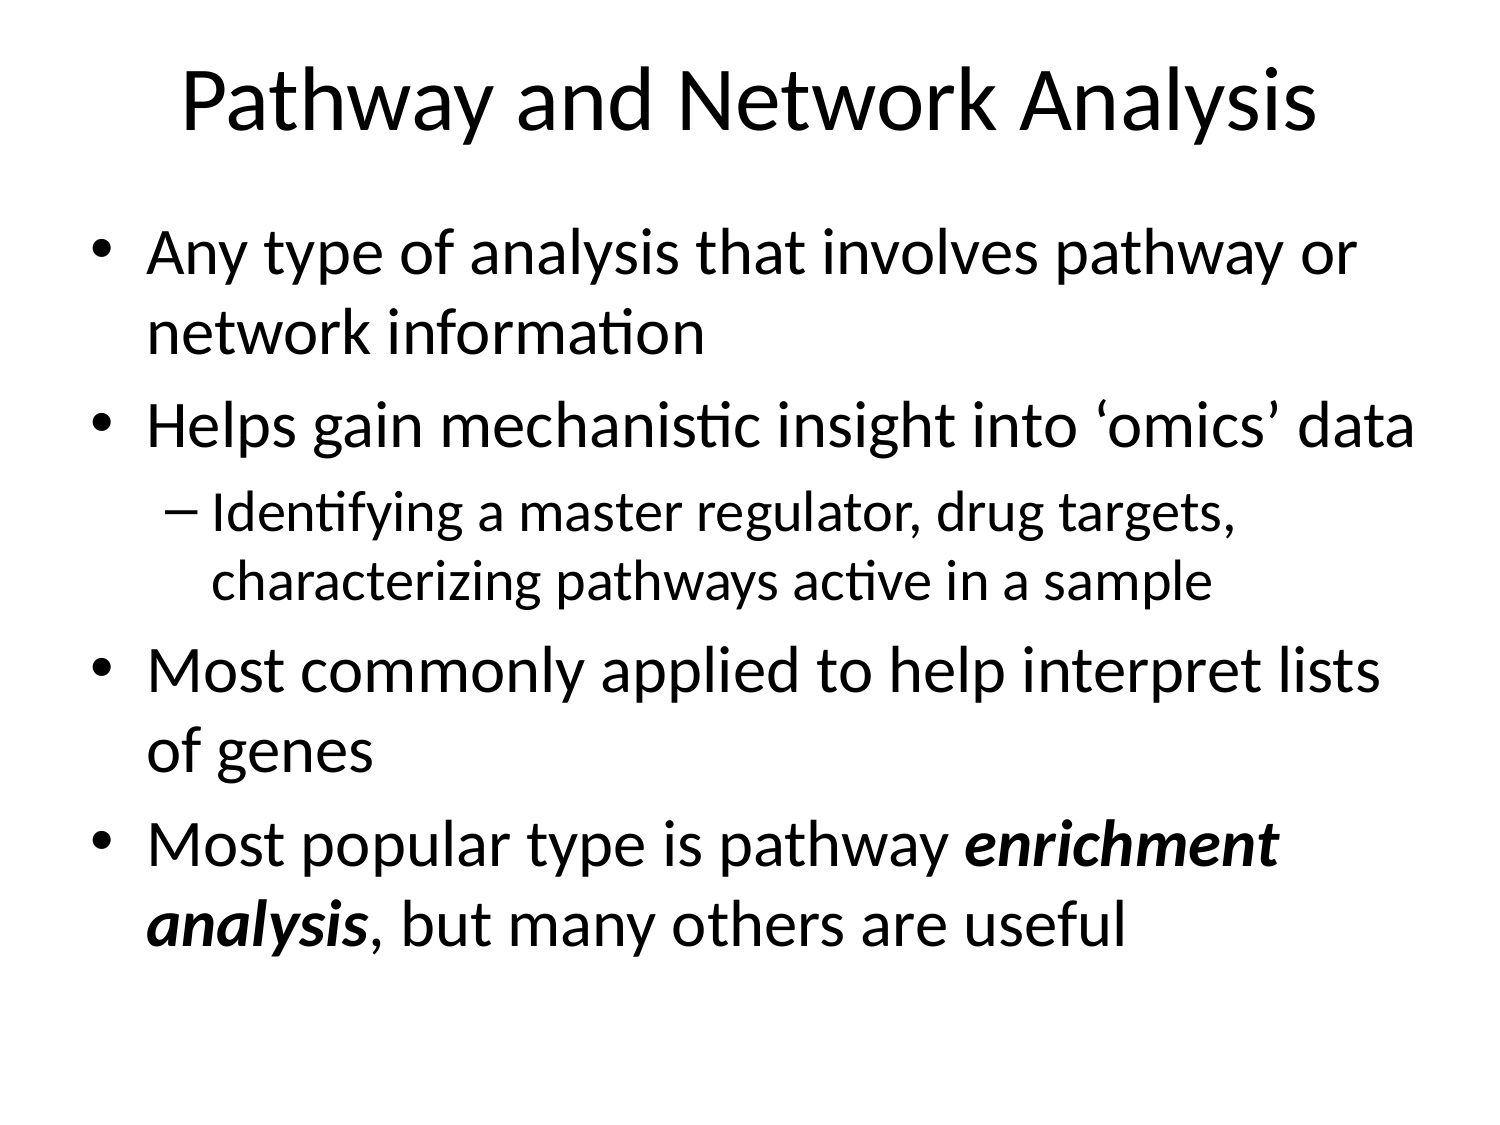

# Pathway and Network Analysis
Any type of analysis that involves pathway or network information
Helps gain mechanistic insight into ‘omics’ data
Identifying a master regulator, drug targets, characterizing pathways active in a sample
Most commonly applied to help interpret lists of genes
Most popular type is pathway enrichment analysis, but many others are useful